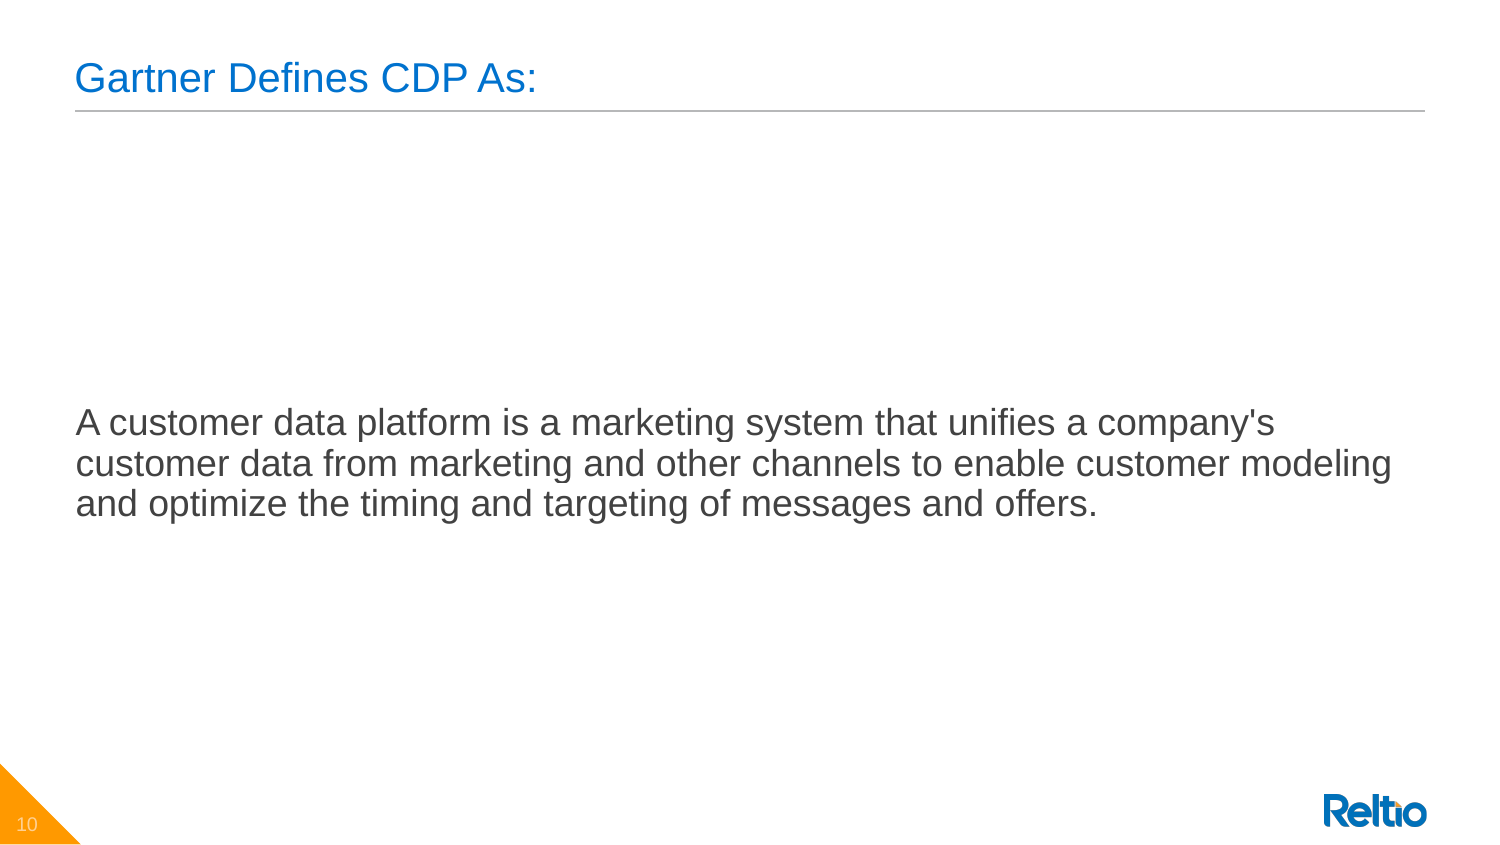

# Gartner Defines CDP As:

A customer data platform is a marketing system that unifies a company's customer data from marketing and other channels to enable customer modeling and optimize the timing and targeting of messages and offers.